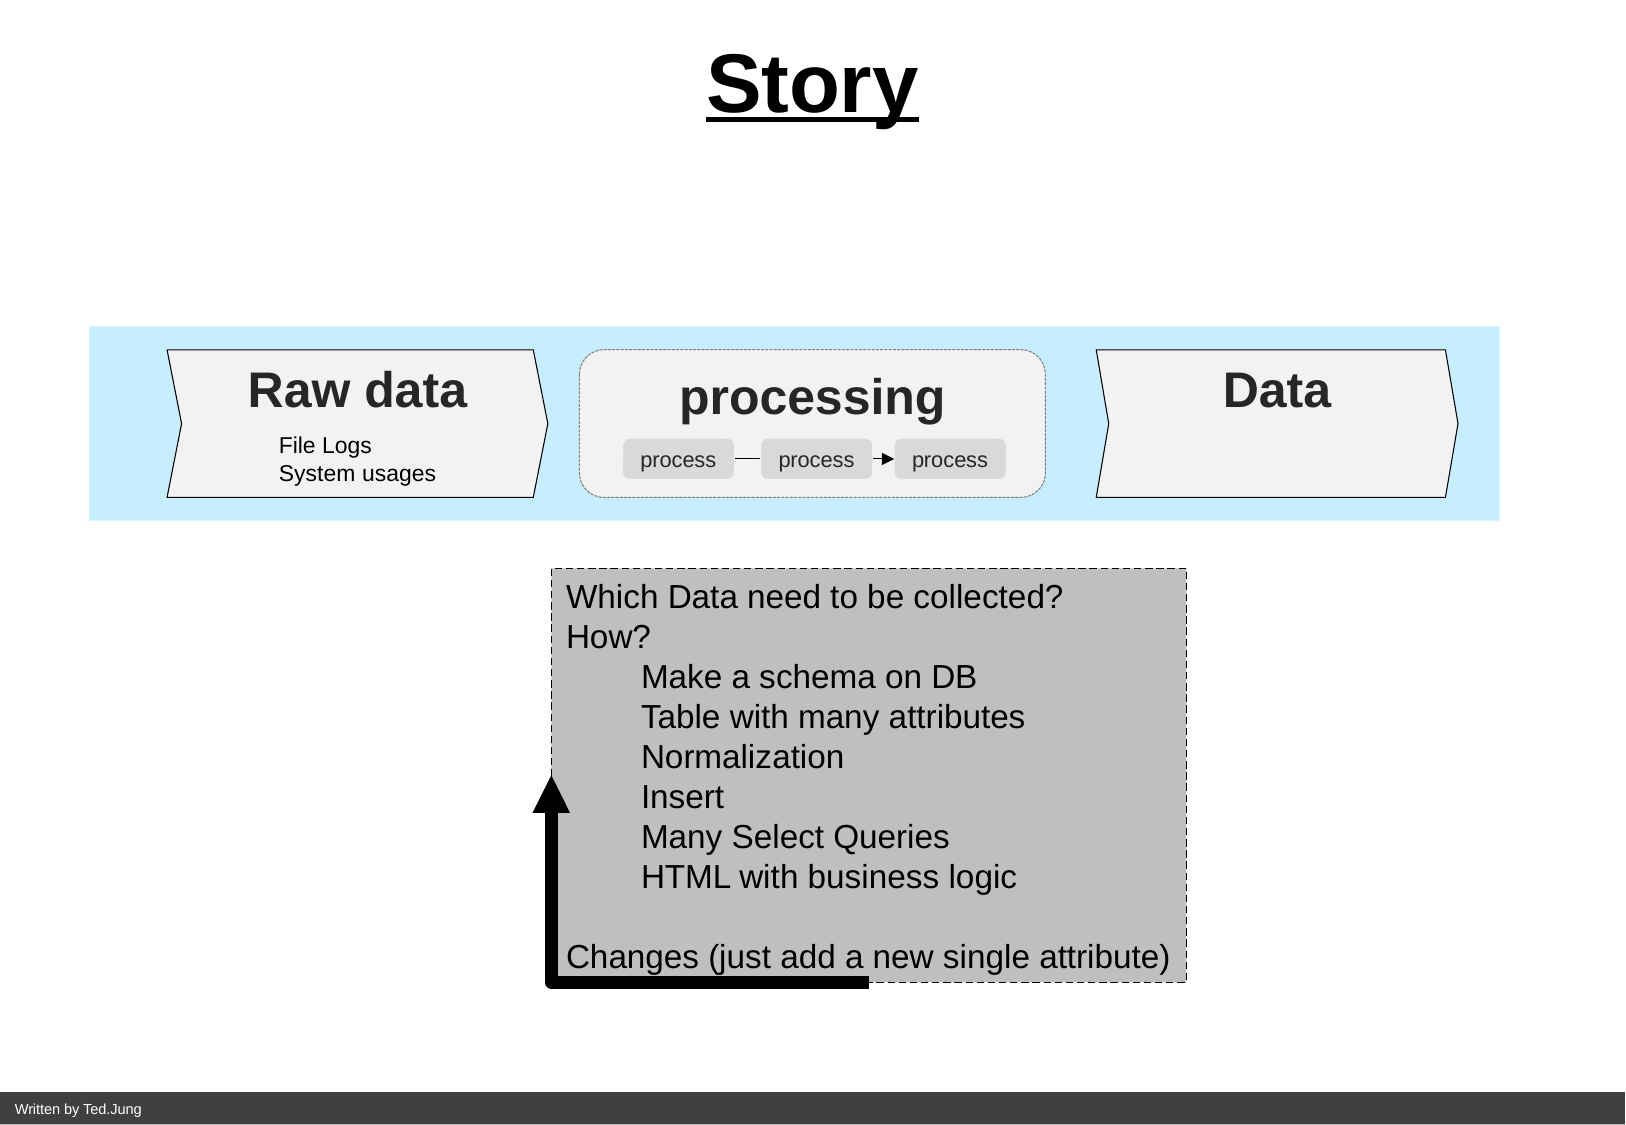

Story

processing
Raw data
Data
File Logs
System usages
process
process
process
Which Data need to be collected?
How?
Make a schema on DB
Table with many attributes
Normalization
Insert
Many Select Queries
HTML with business logic

Changes (just add a new single attribute)